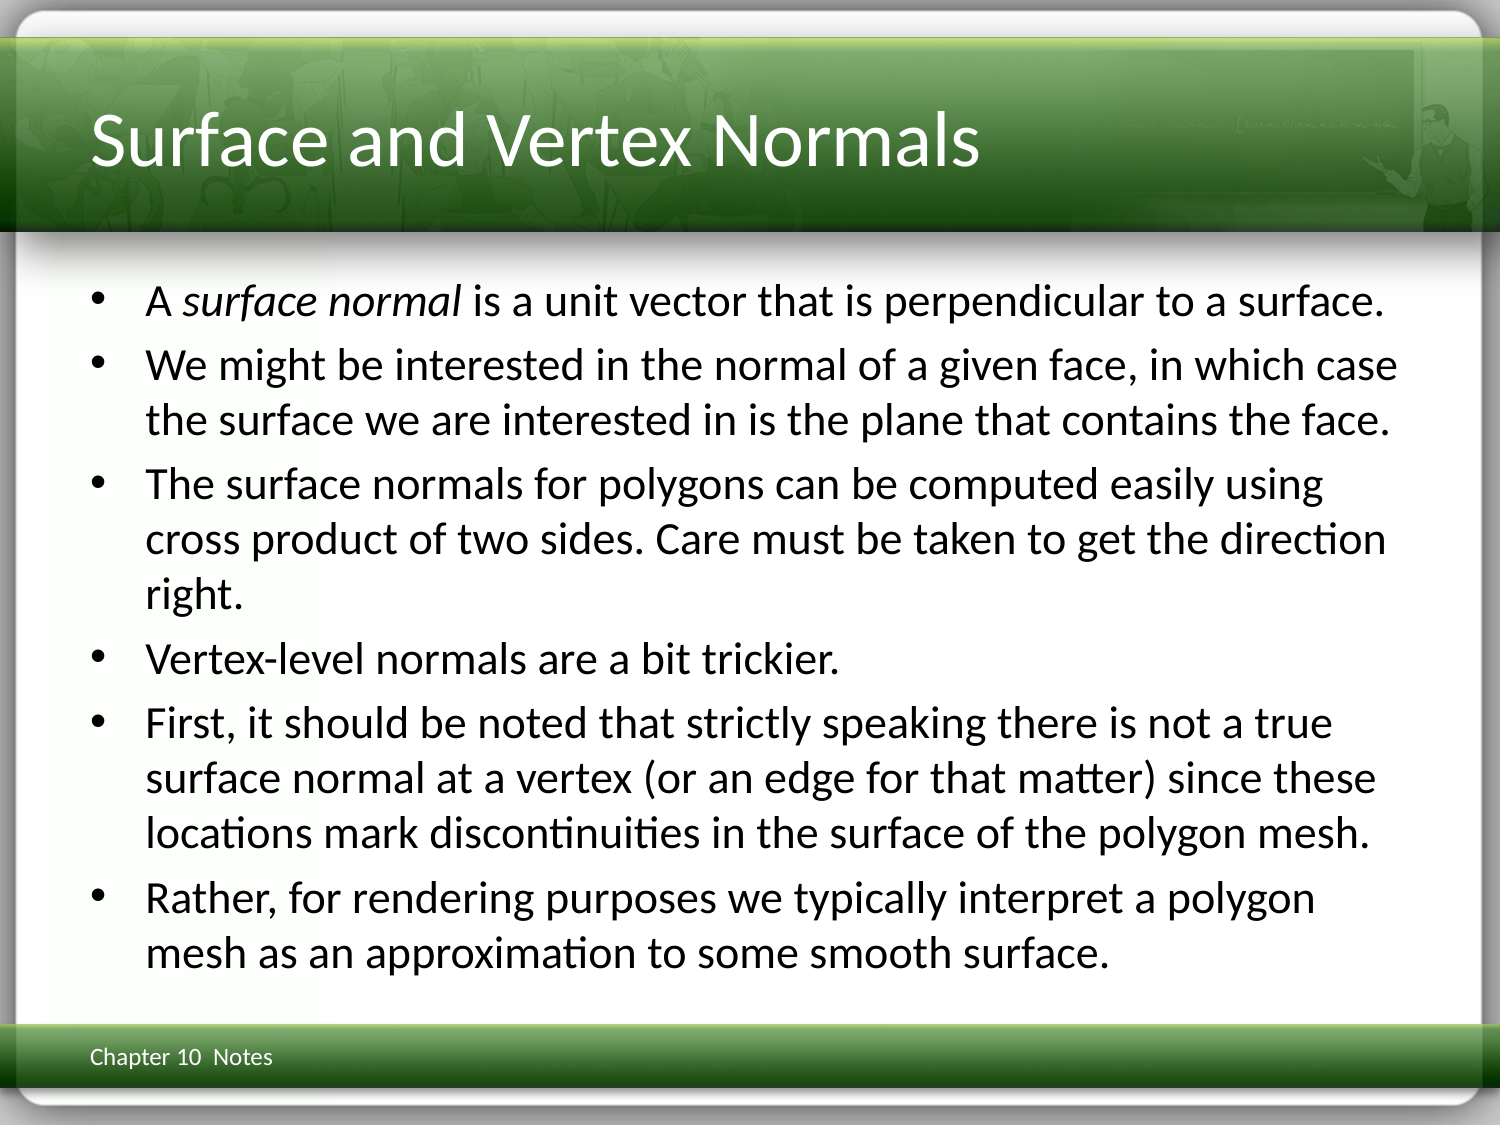

# Surface and Vertex Normals
A surface normal is a unit vector that is perpendicular to a surface.
We might be interested in the normal of a given face, in which case the surface we are interested in is the plane that contains the face.
The surface normals for polygons can be computed easily using cross product of two sides. Care must be taken to get the direction right.
Vertex-level normals are a bit trickier.
First, it should be noted that strictly speaking there is not a true surface normal at a vertex (or an edge for that matter) since these locations mark discontinuities in the surface of the polygon mesh.
Rather, for rendering purposes we typically interpret a polygon mesh as an approximation to some smooth surface.
Chapter 10  Notes
3D Math Primer for Graphics & Game Dev
95